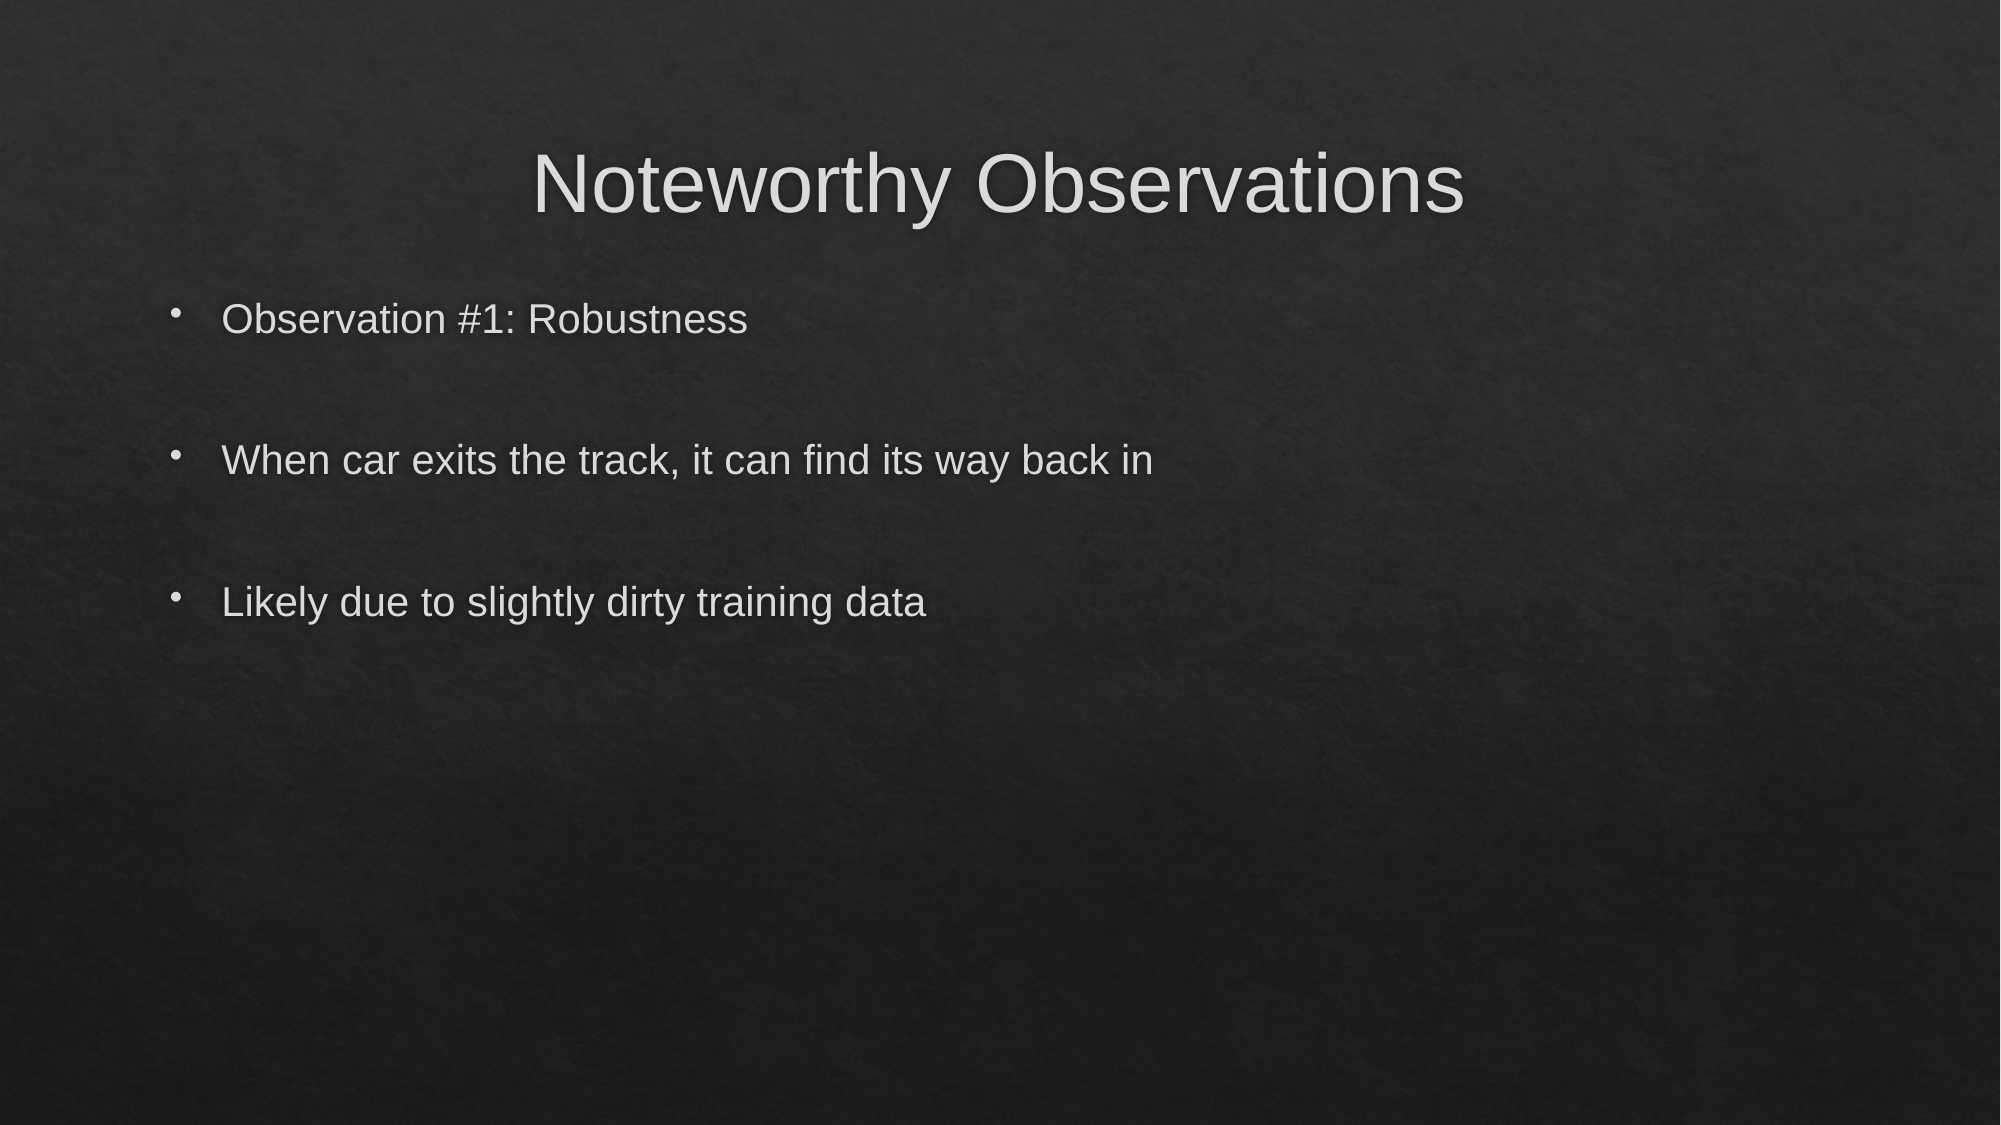

# Noteworthy Observations
Observation #1: Robustness

When car exits the track, it can find its way back in

Likely due to slightly dirty training data